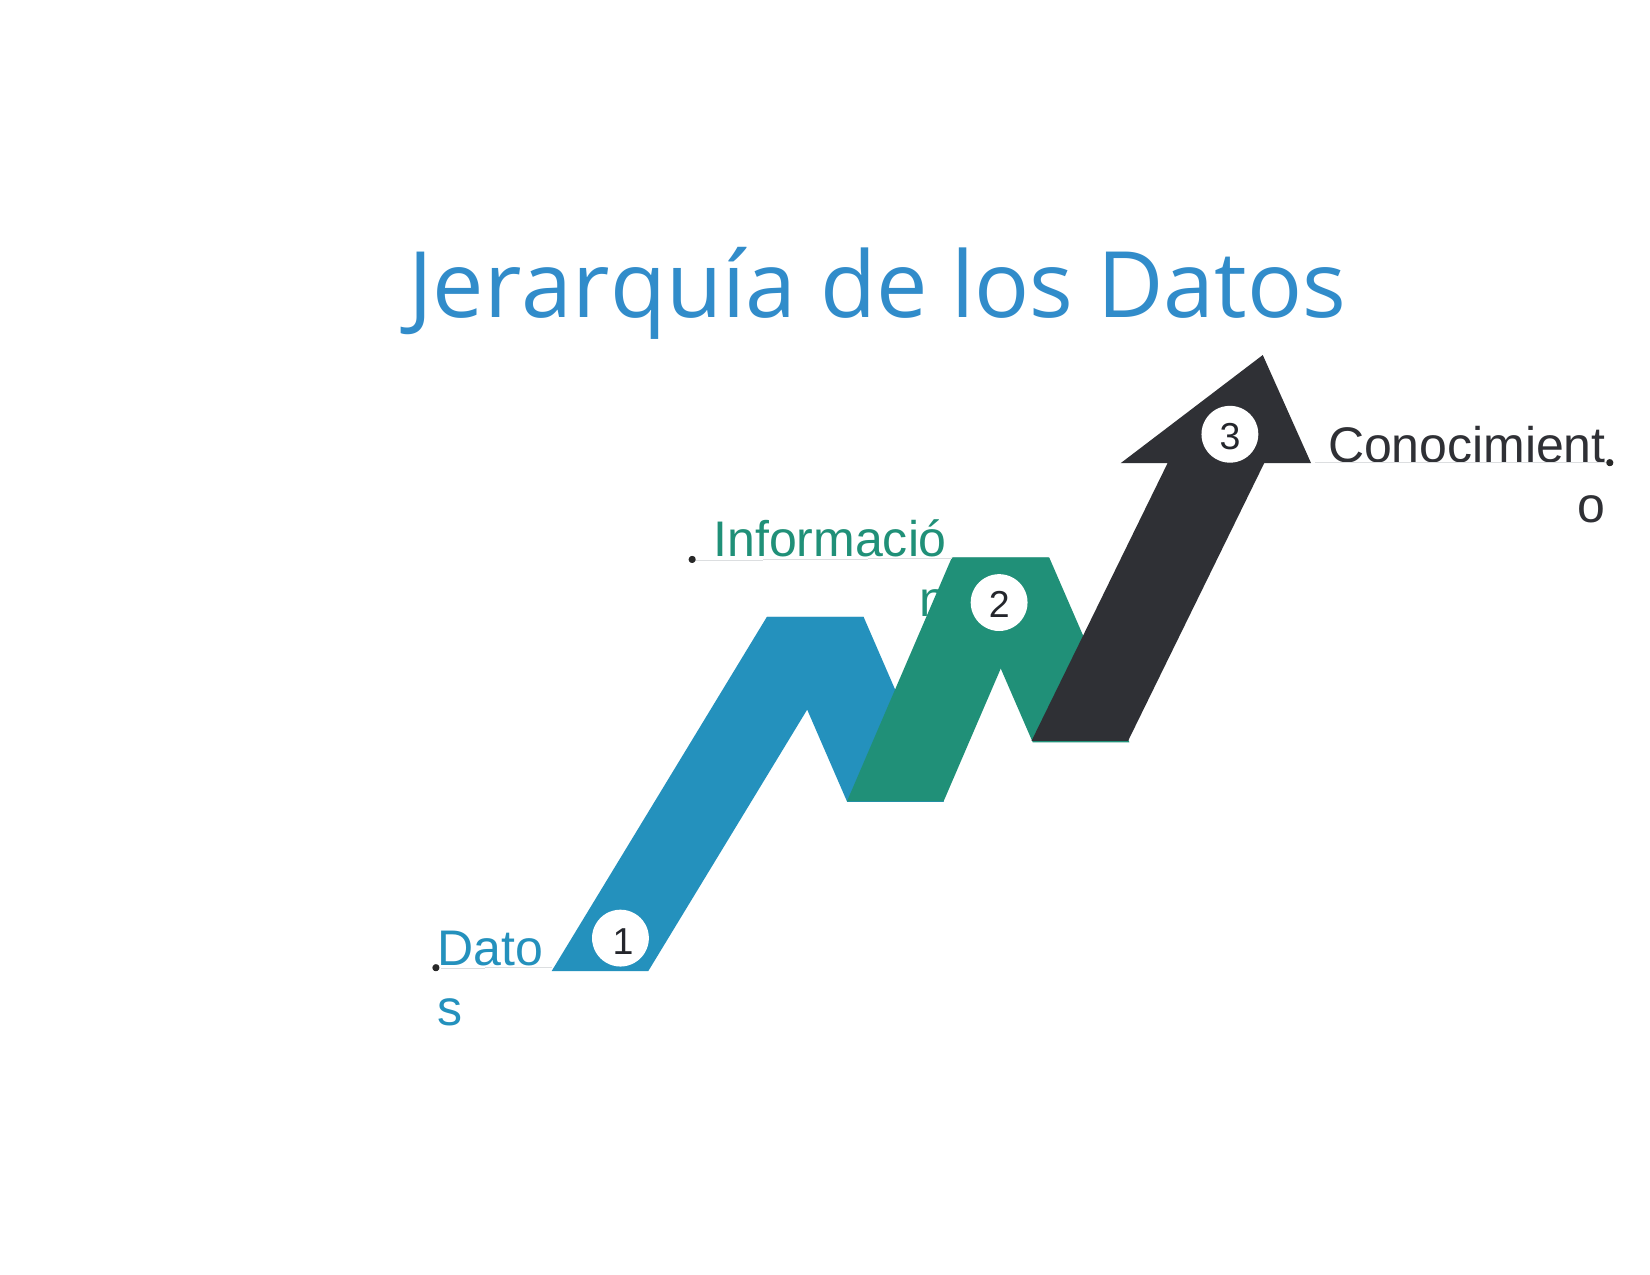

Jerarquía de los Datos

Conocimiento

3

Información

2

Datos

1